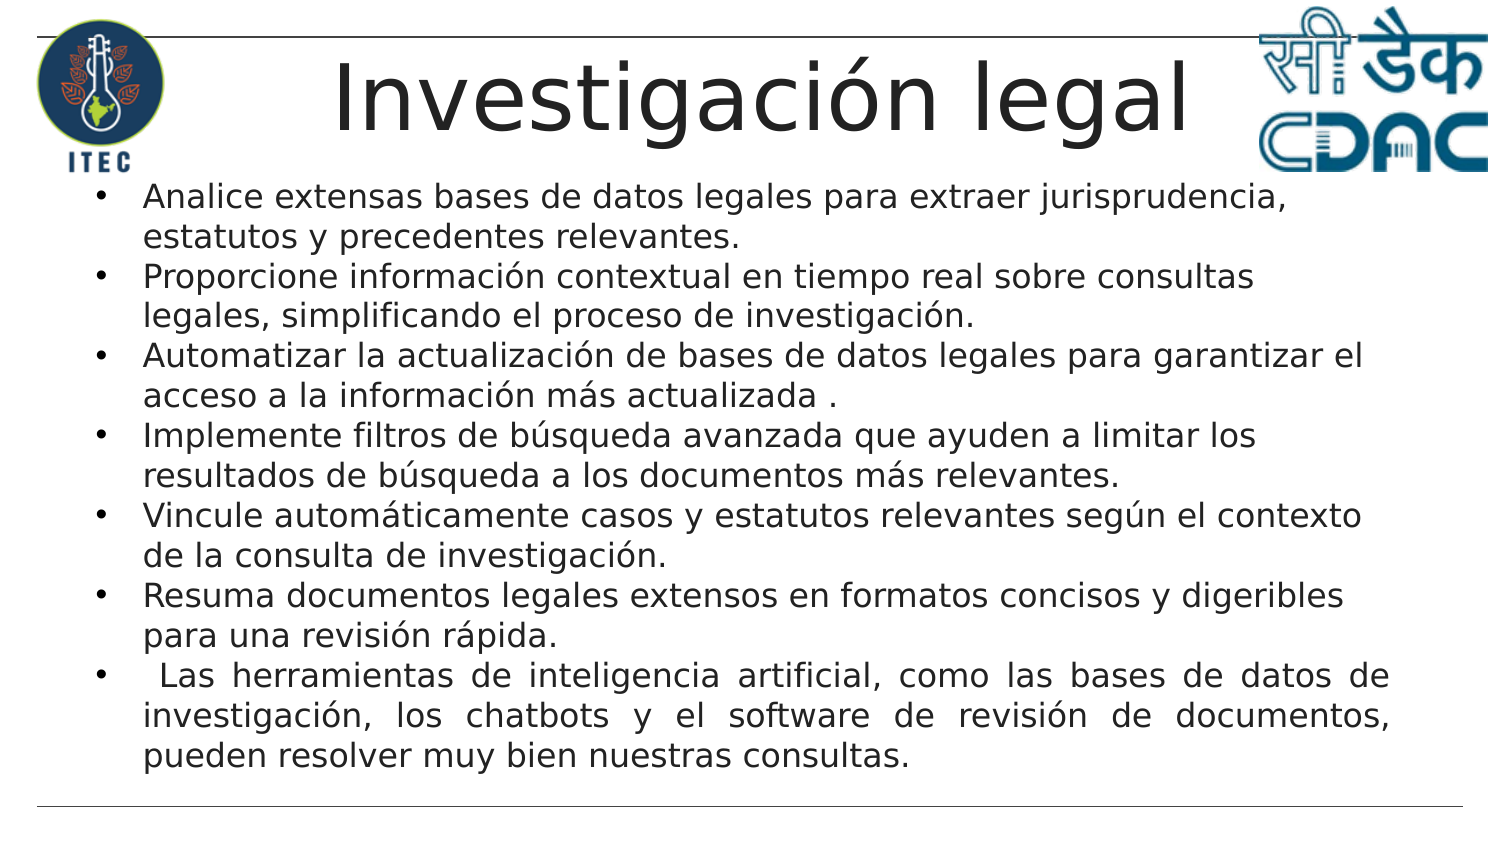

Investigación legal
Analice extensas bases de datos legales para extraer jurisprudencia, estatutos y precedentes relevantes.
Proporcione información contextual en tiempo real sobre consultas legales, simplificando el proceso de investigación.
Automatizar la actualización de bases de datos legales para garantizar el acceso a la información más actualizada .
Implemente filtros de búsqueda avanzada que ayuden a limitar los resultados de búsqueda a los documentos más relevantes.
Vincule automáticamente casos y estatutos relevantes según el contexto de la consulta de investigación.
Resuma documentos legales extensos en formatos concisos y digeribles para una revisión rápida.
 Las herramientas de inteligencia artificial, como las bases de datos de investigación, los chatbots y el software de revisión de documentos, pueden resolver muy bien nuestras consultas.